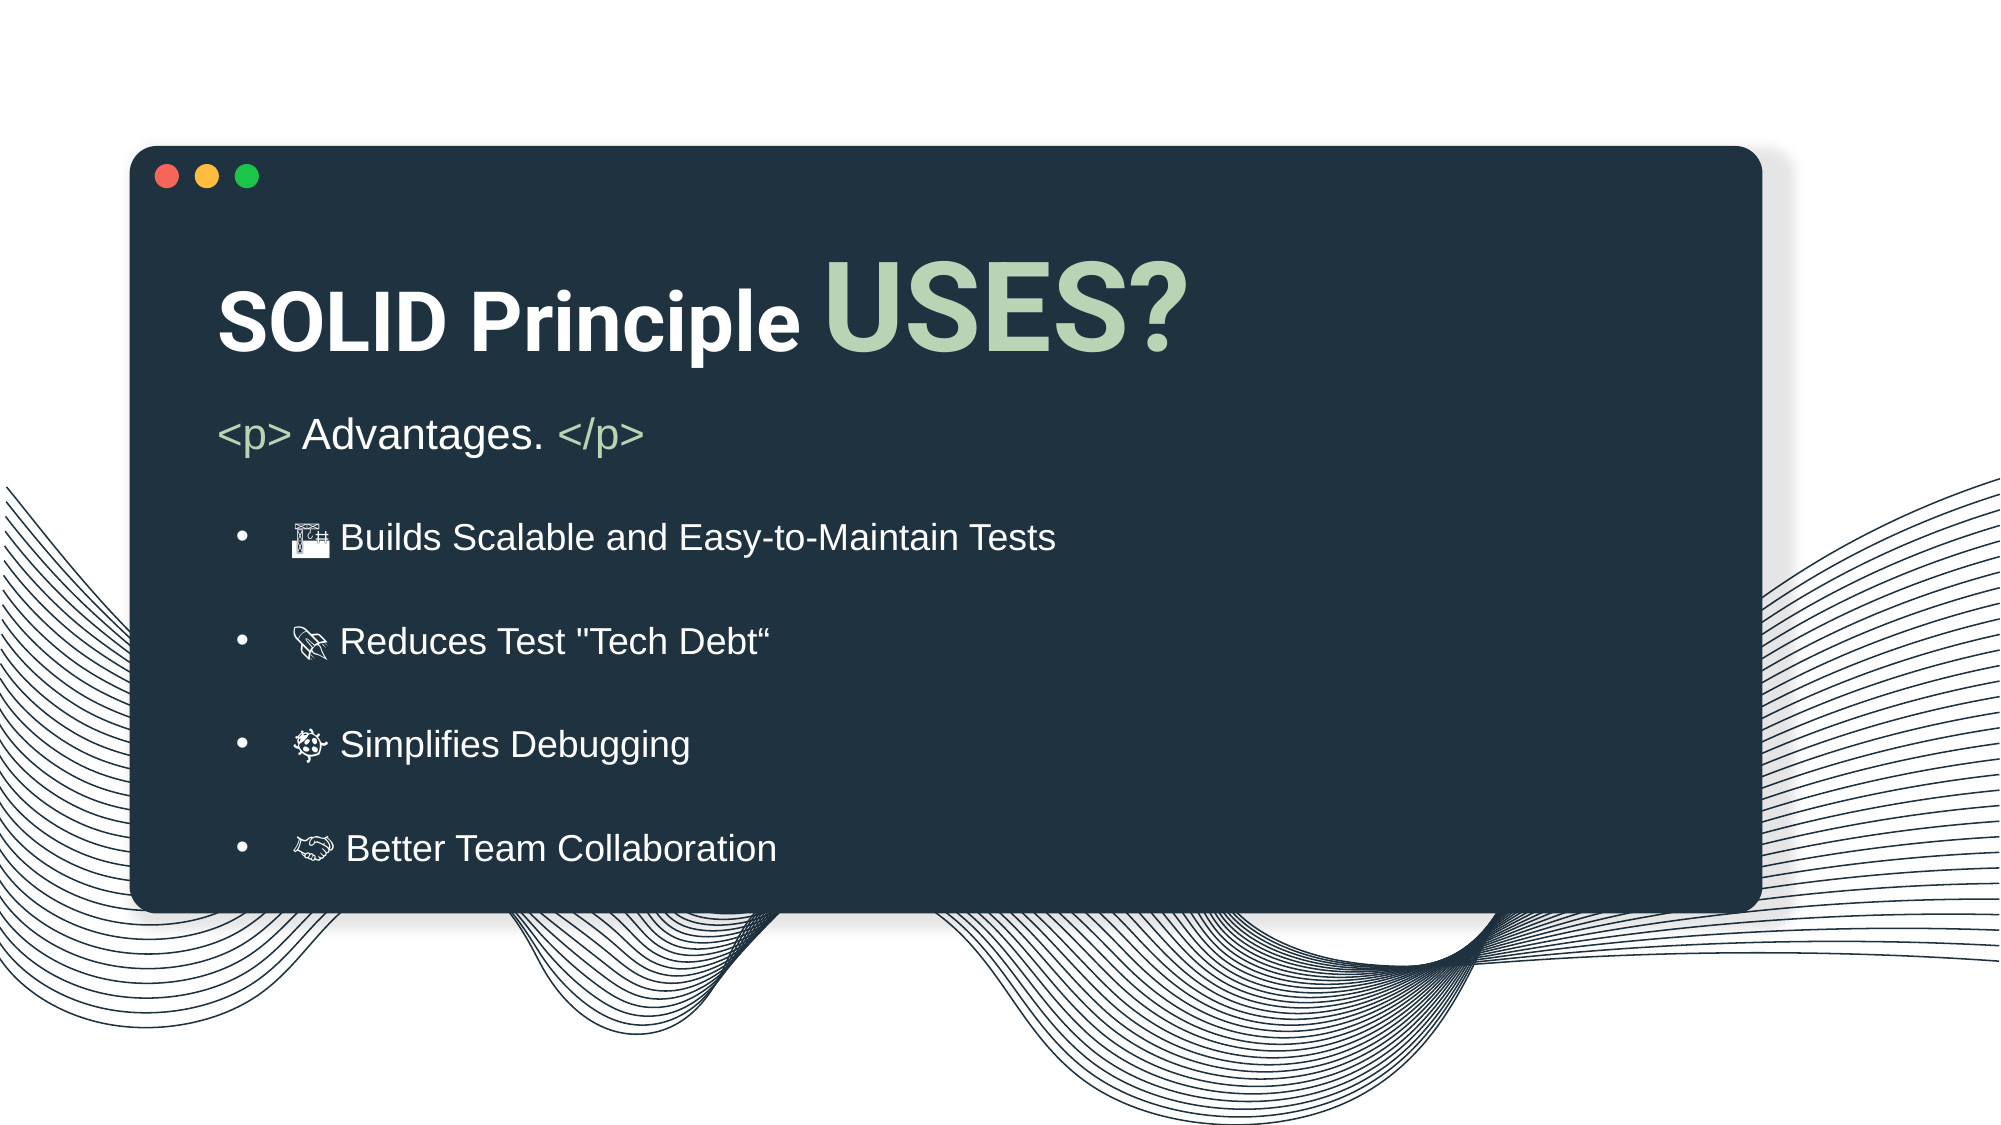

# SOLID Principle USES?
<p> Advantages. </p>
🏗️ Builds Scalable and Easy-to-Maintain Tests

🚀 Reduces Test "Tech Debt“

🐞 Simplifies Debugging

🤝 Better Team Collaboration